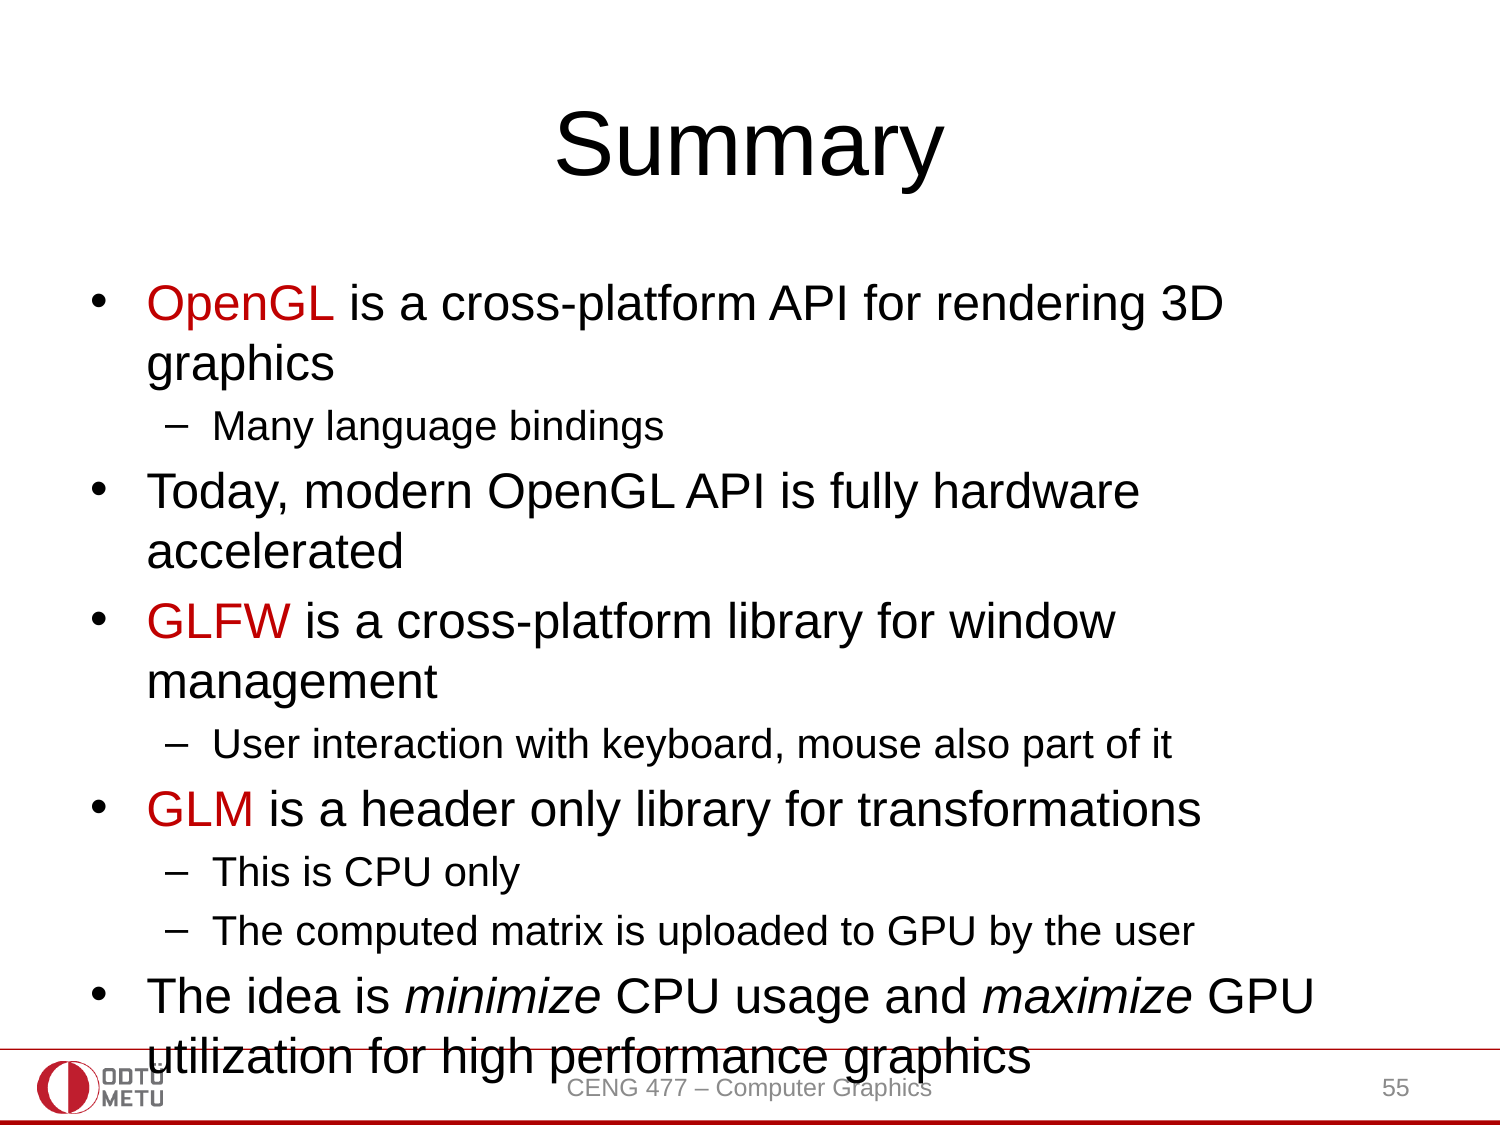

# Summary
OpenGL is a cross-platform API for rendering 3D graphics
Many language bindings
Today, modern OpenGL API is fully hardware accelerated
GLFW is a cross-platform library for window management
User interaction with keyboard, mouse also part of it
GLM is a header only library for transformations
This is CPU only
The computed matrix is uploaded to GPU by the user
The idea is minimize CPU usage and maximize GPU utilization for high performance graphics
CENG 477 – Computer Graphics
55